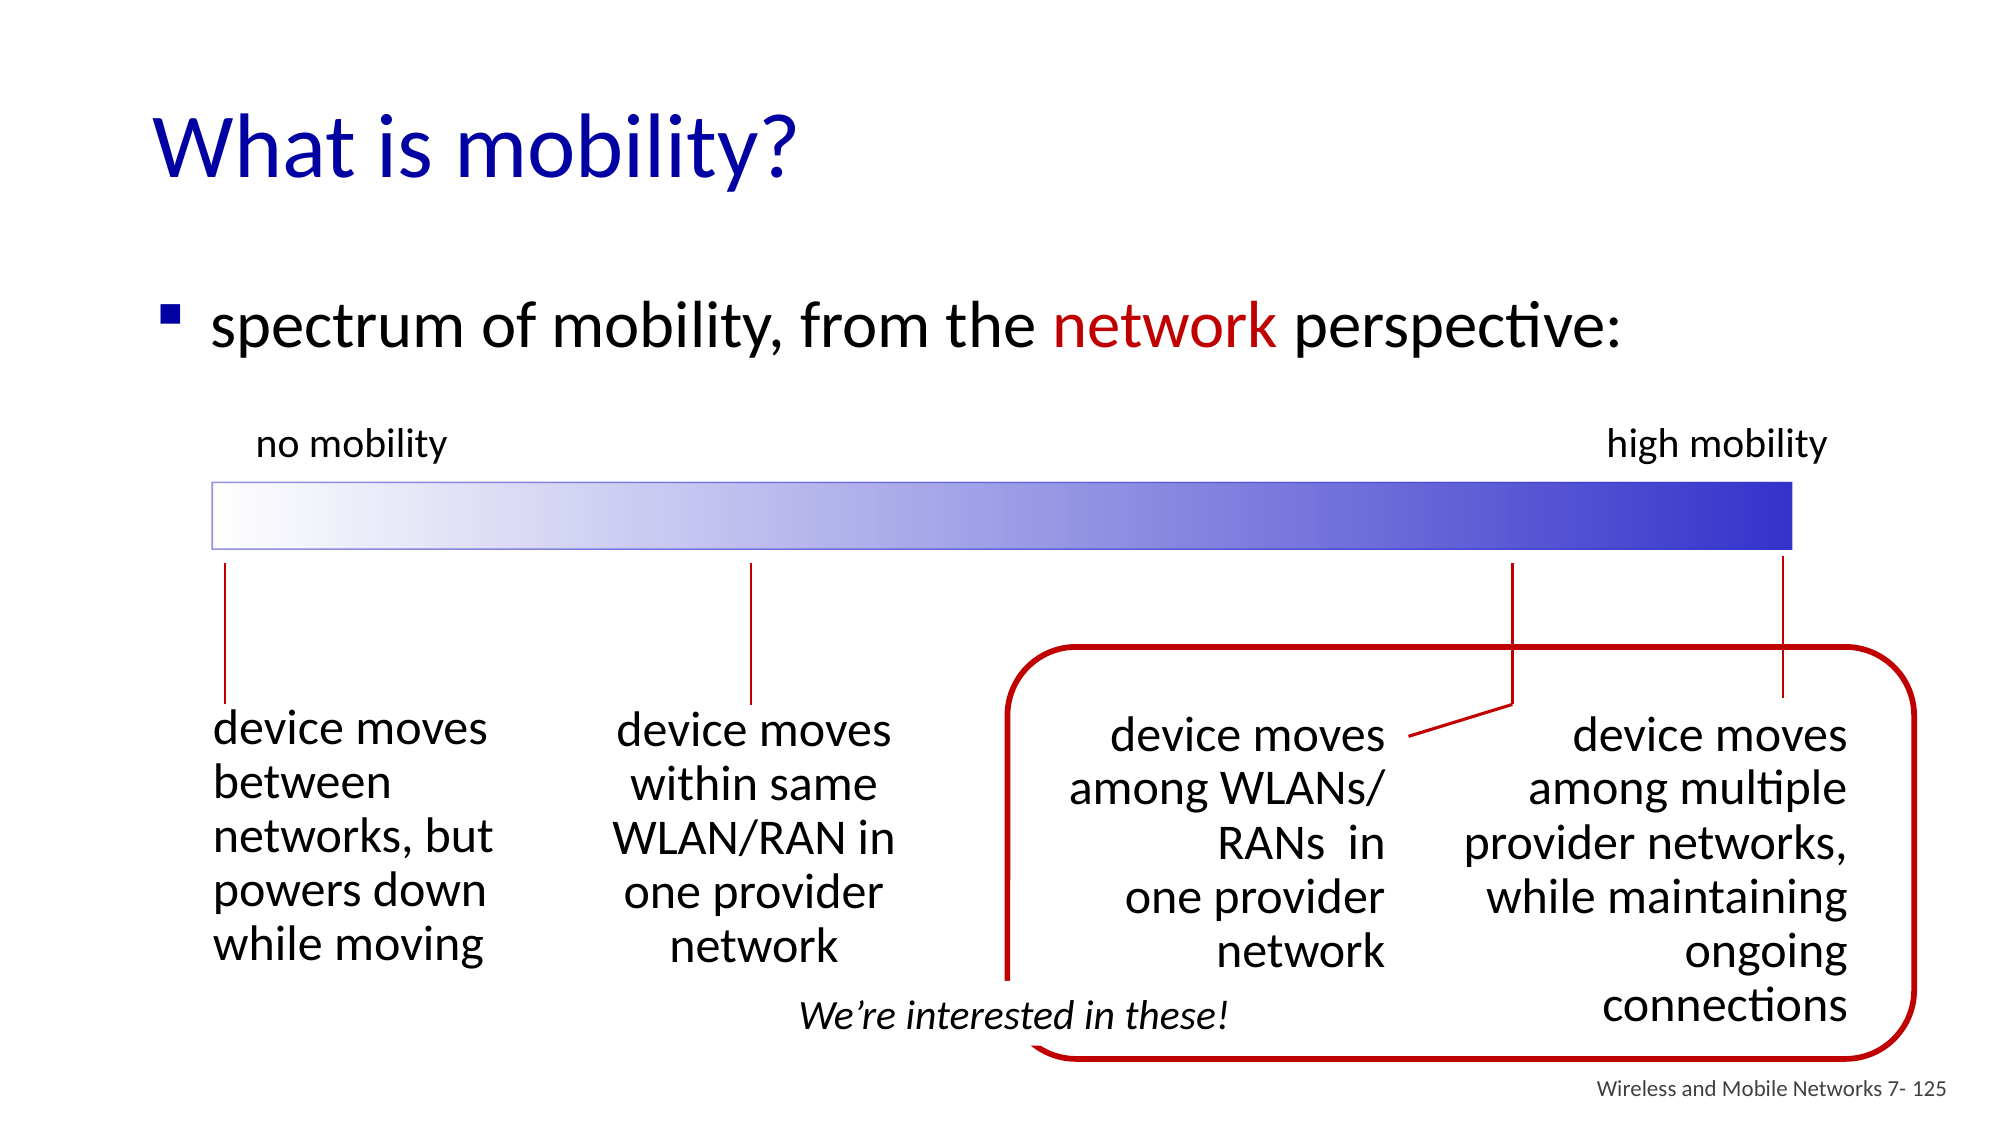

# What is mobility?
spectrum of mobility, from the network perspective:

no mobility
high mobility

device moves
among multiple
provider networks,
while maintaining
ongoing connections
device moves among WLANs/ RANs  in
one provider
network
device moves
between networks, but
powers down
while moving
device moves within same WLAN/RAN in
one provider
network

We’re interested in these!
Wireless and Mobile Networks 7- 125